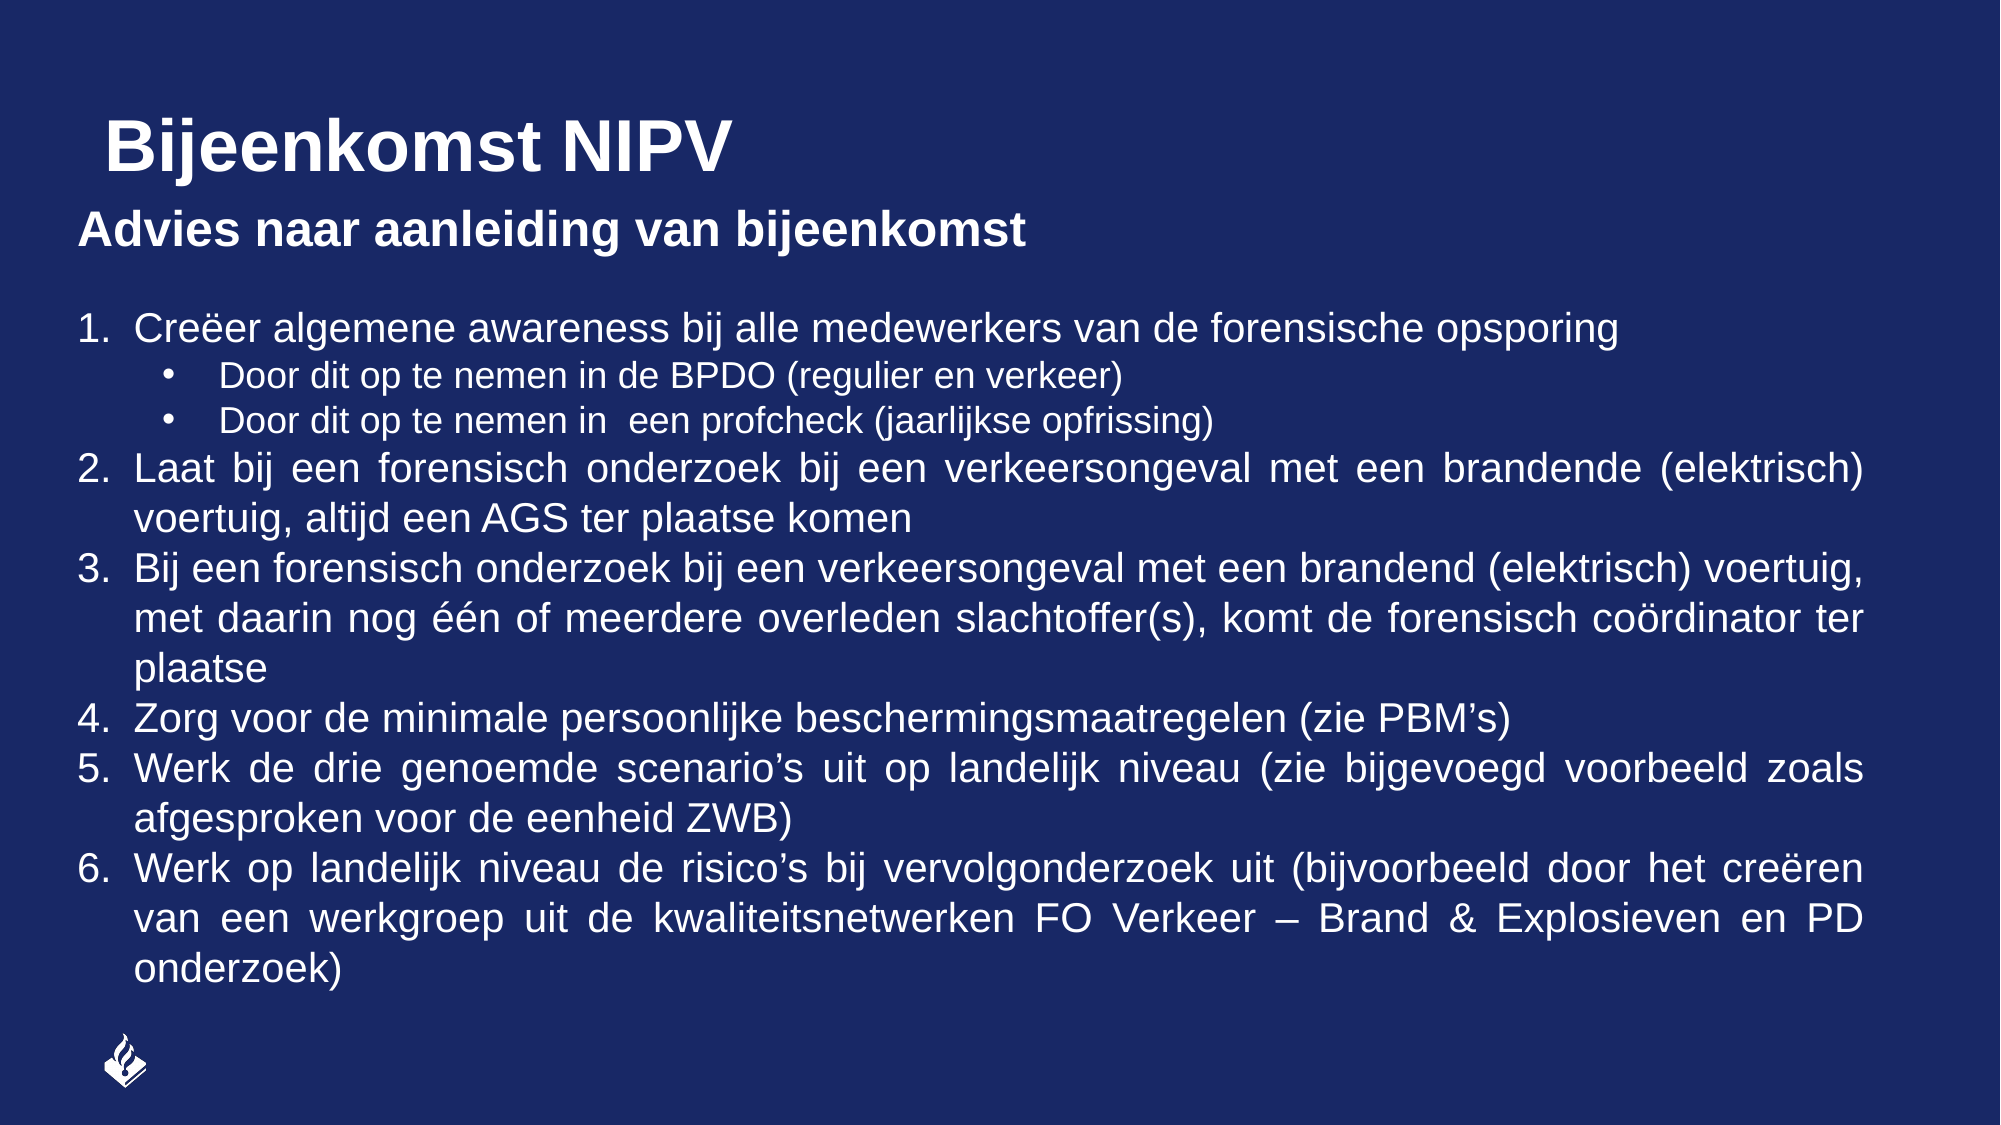

### Chart: Verdeling budget
(x € 1 miljoen)

| Category |
|---|
# Bijeenkomst NIPV
Advies naar aanleiding van bijeenkomst

Creëer algemene awareness bij alle medewerkers van de forensische opsporing
Door dit op te nemen in de BPDO (regulier en verkeer)
Door dit op te nemen in  een profcheck (jaarlijkse opfrissing)
Laat bij een forensisch onderzoek bij een verkeersongeval met een brandende (elektrisch) voertuig, altijd een AGS ter plaatse komen
Bij een forensisch onderzoek bij een verkeersongeval met een brandend (elektrisch) voertuig, met daarin nog één of meerdere overleden slachtoffer(s), komt de forensisch coördinator ter plaatse
Zorg voor de minimale persoonlijke beschermingsmaatregelen (zie PBM’s)
Werk de drie genoemde scenario’s uit op landelijk niveau (zie bijgevoegd voorbeeld zoals afgesproken voor de eenheid ZWB)
Werk op landelijk niveau de risico’s bij vervolgonderzoek uit (bijvoorbeeld door het creëren van een werkgroep uit de kwaliteitsnetwerken FO Verkeer – Brand & Explosieven en PD onderzoek)